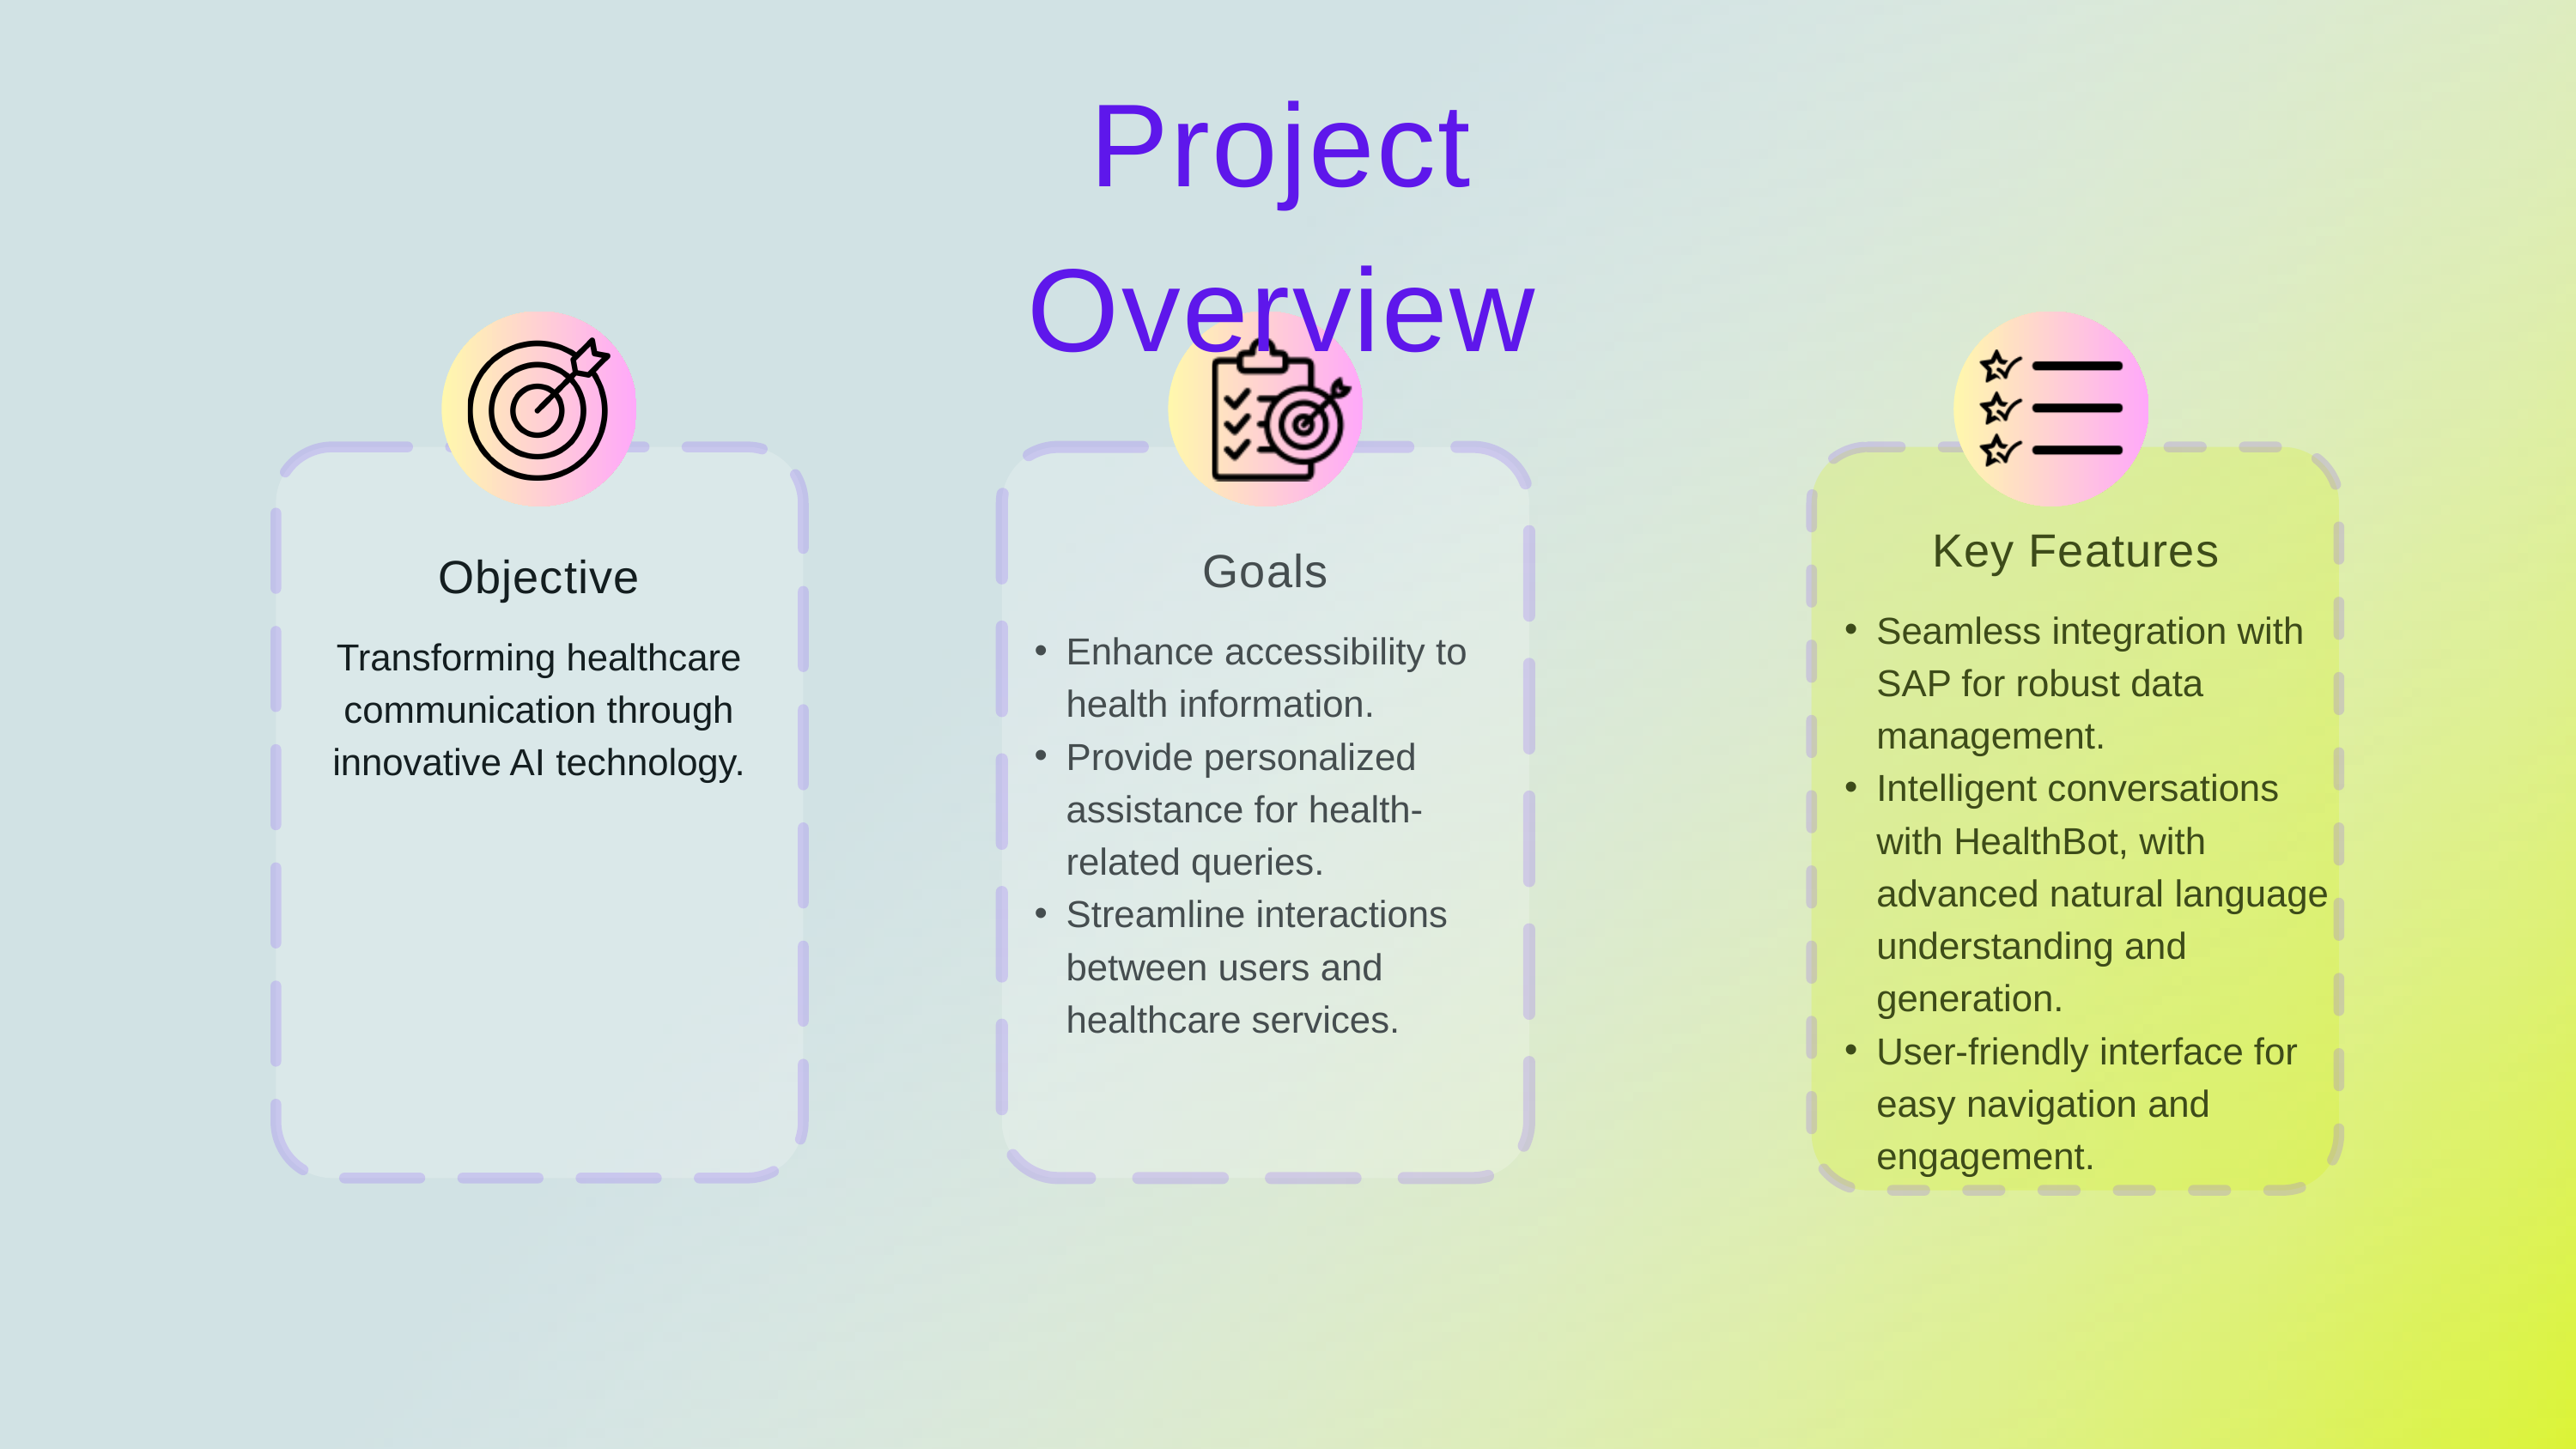

Project Overview

Key Features
Seamless integration with SAP for robust data management.
Intelligent conversations with HealthBot, with advanced natural language understanding and generation.
User-friendly interface for easy navigation and engagement.

Goals
Enhance accessibility to health information.
Provide personalized assistance for health-related queries.
Streamline interactions between users and healthcare services.

Objective
Transforming healthcare communication through innovative AI technology.